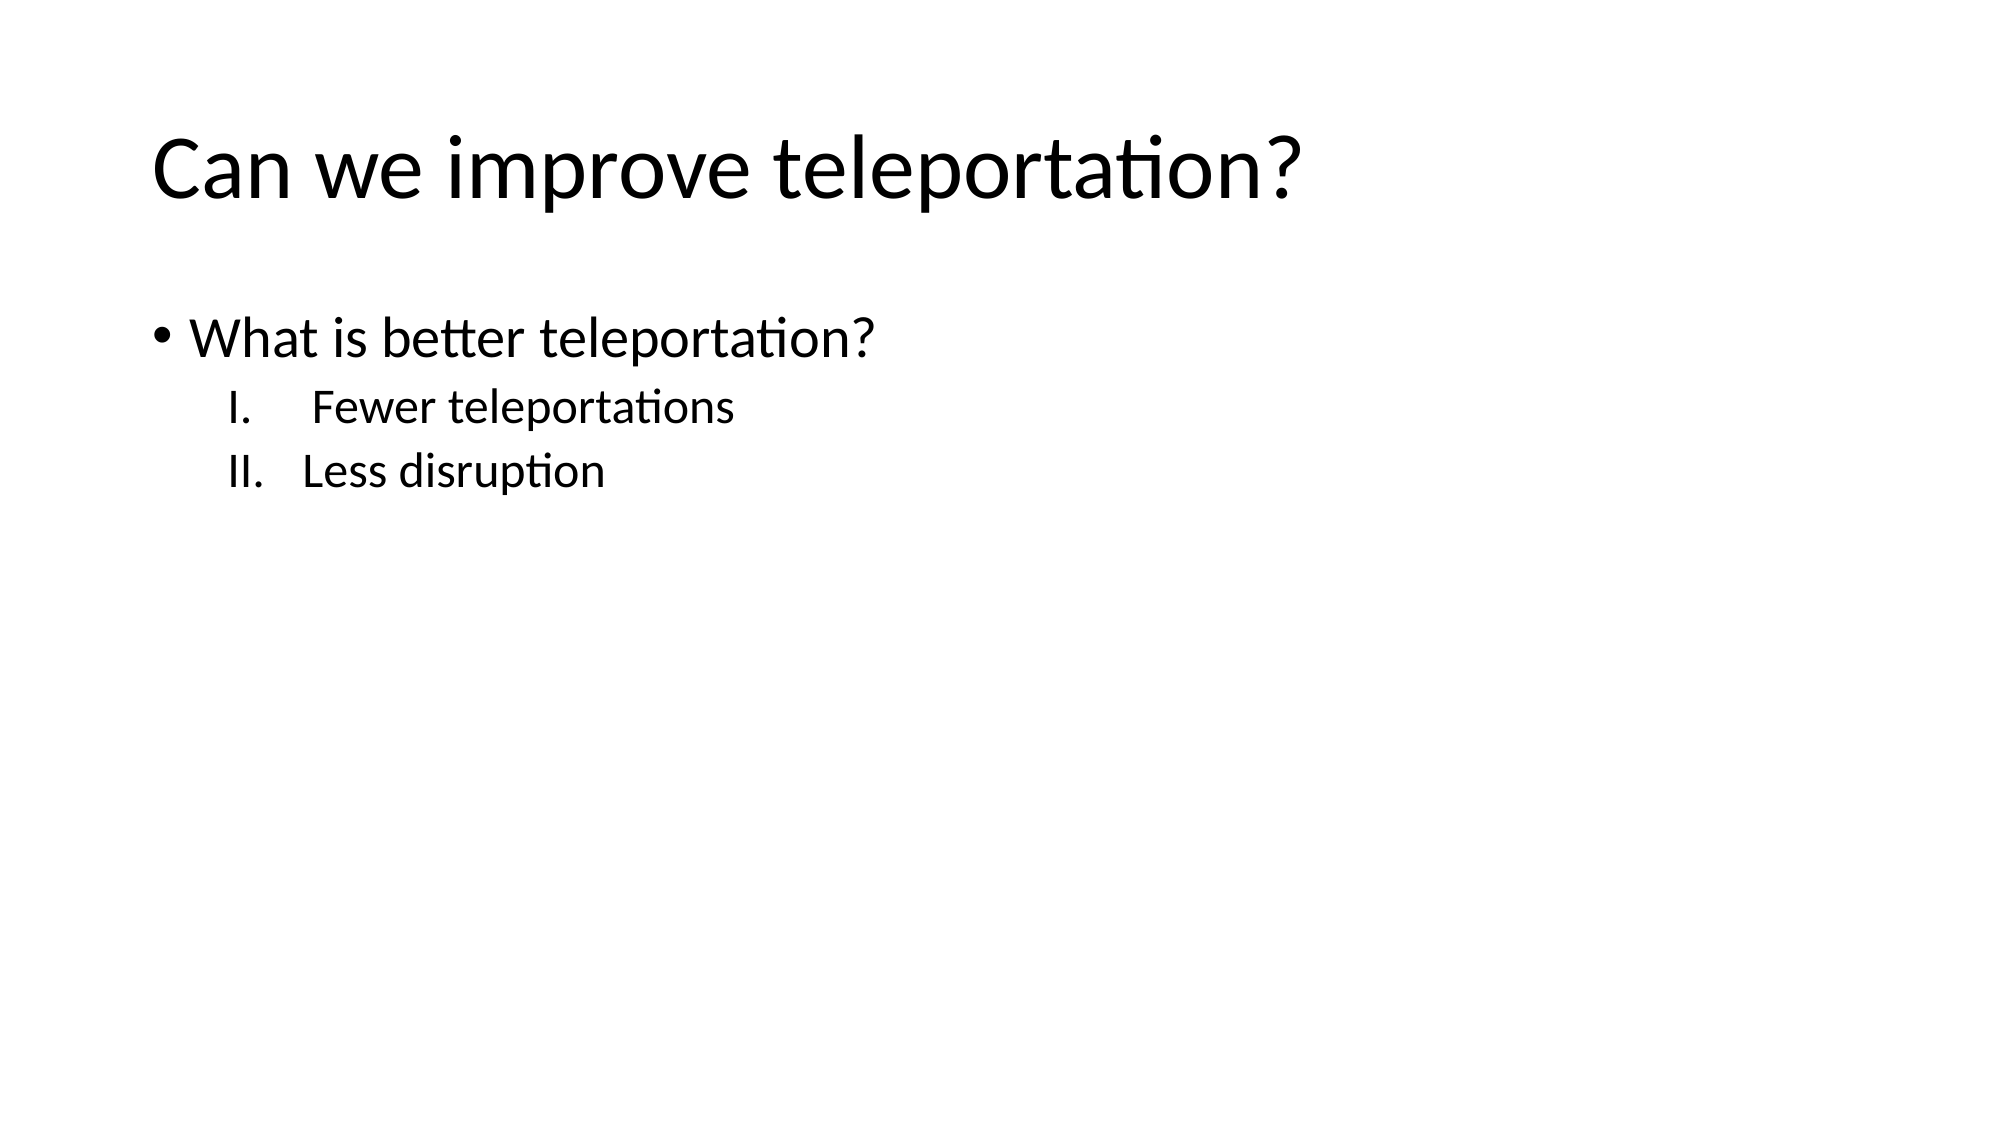

# Can we improve teleportation?
What is better teleportation?
Fewer teleportations
Less disruption